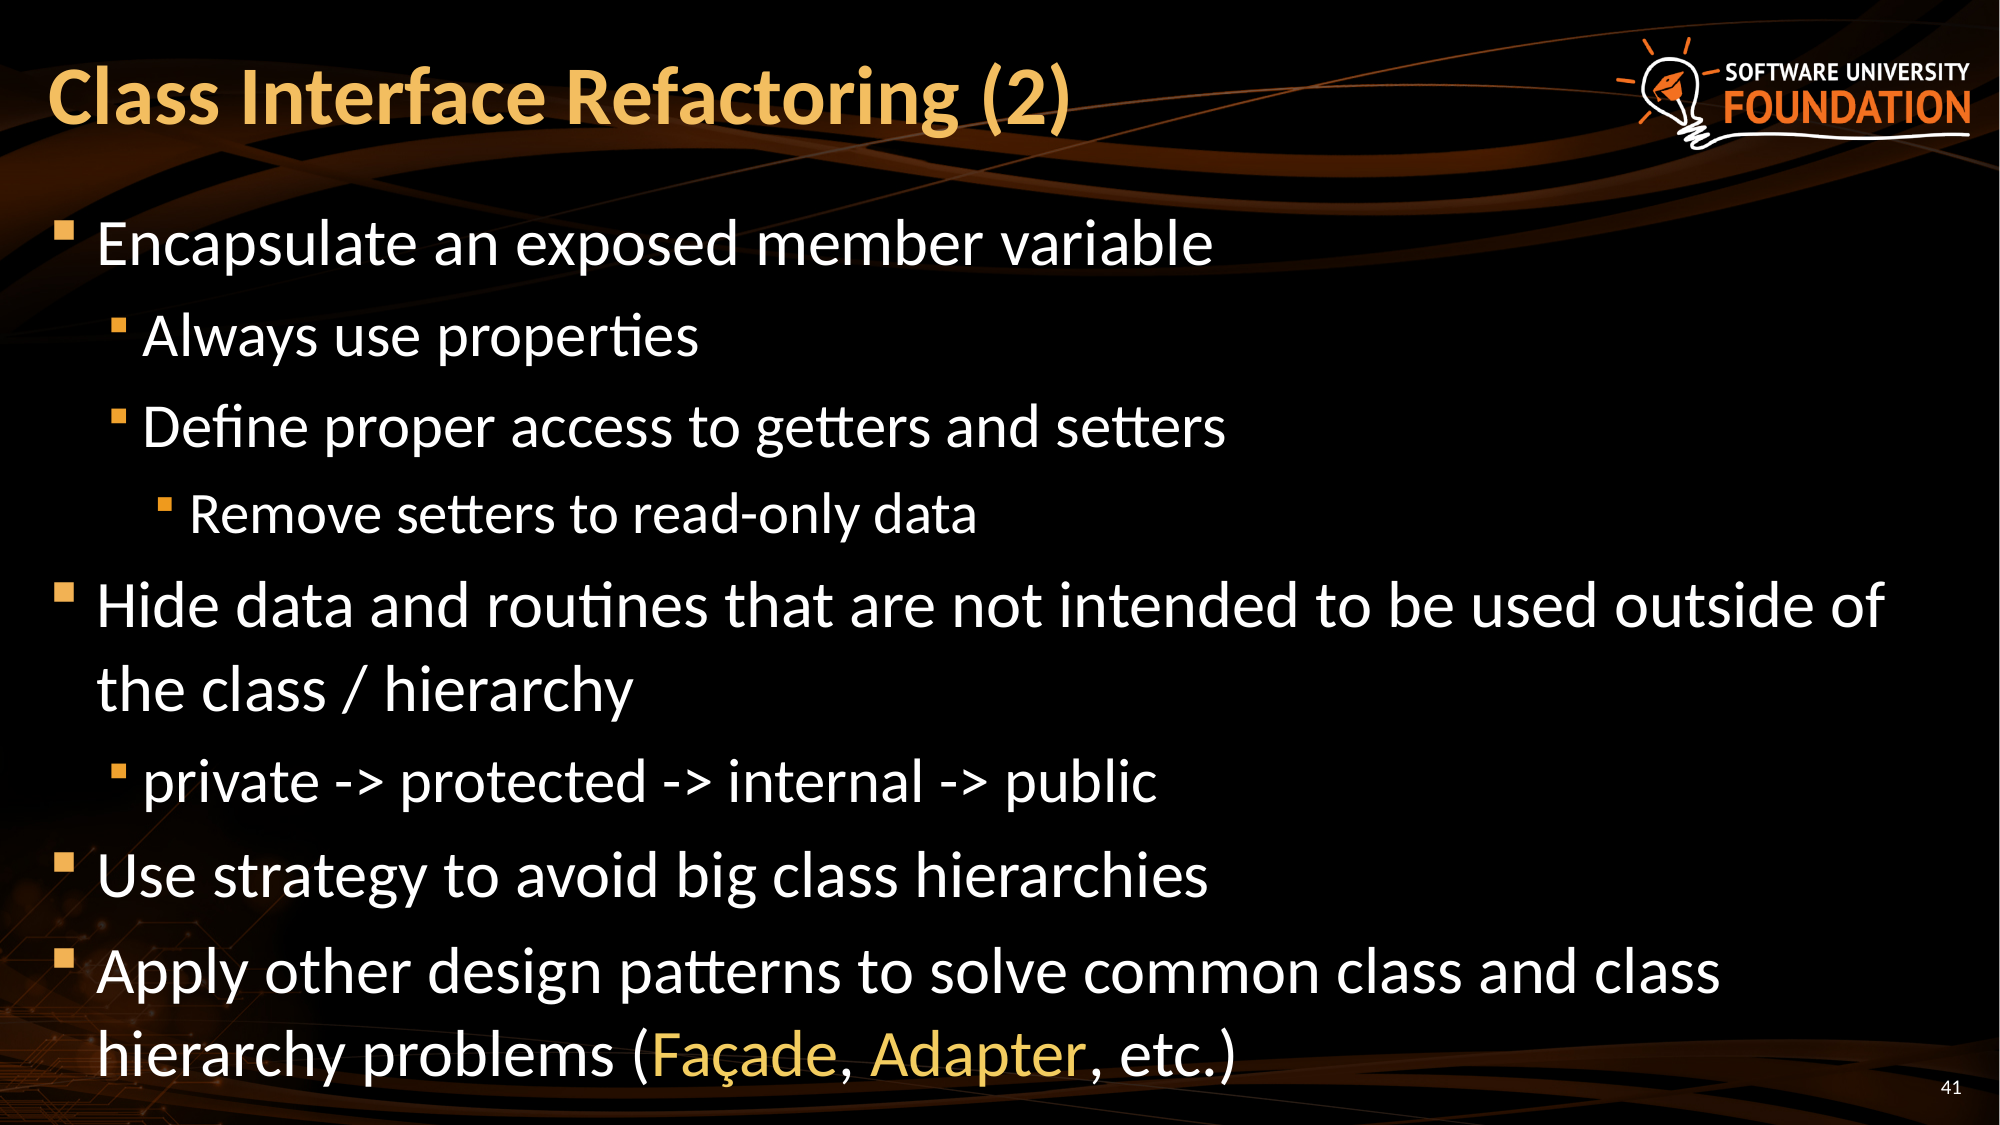

# Class Interface Refactoring (2)
Encapsulate an exposed member variable
Always use properties
Define proper access to getters and setters
Remove setters to read-only data
Hide data and routines that are not intended to be used outside of the class / hierarchy
private -> protected -> internal -> public
Use strategy to avoid big class hierarchies
Apply other design patterns to solve common class and class hierarchy problems (Façade, Adapter, etc.)
41